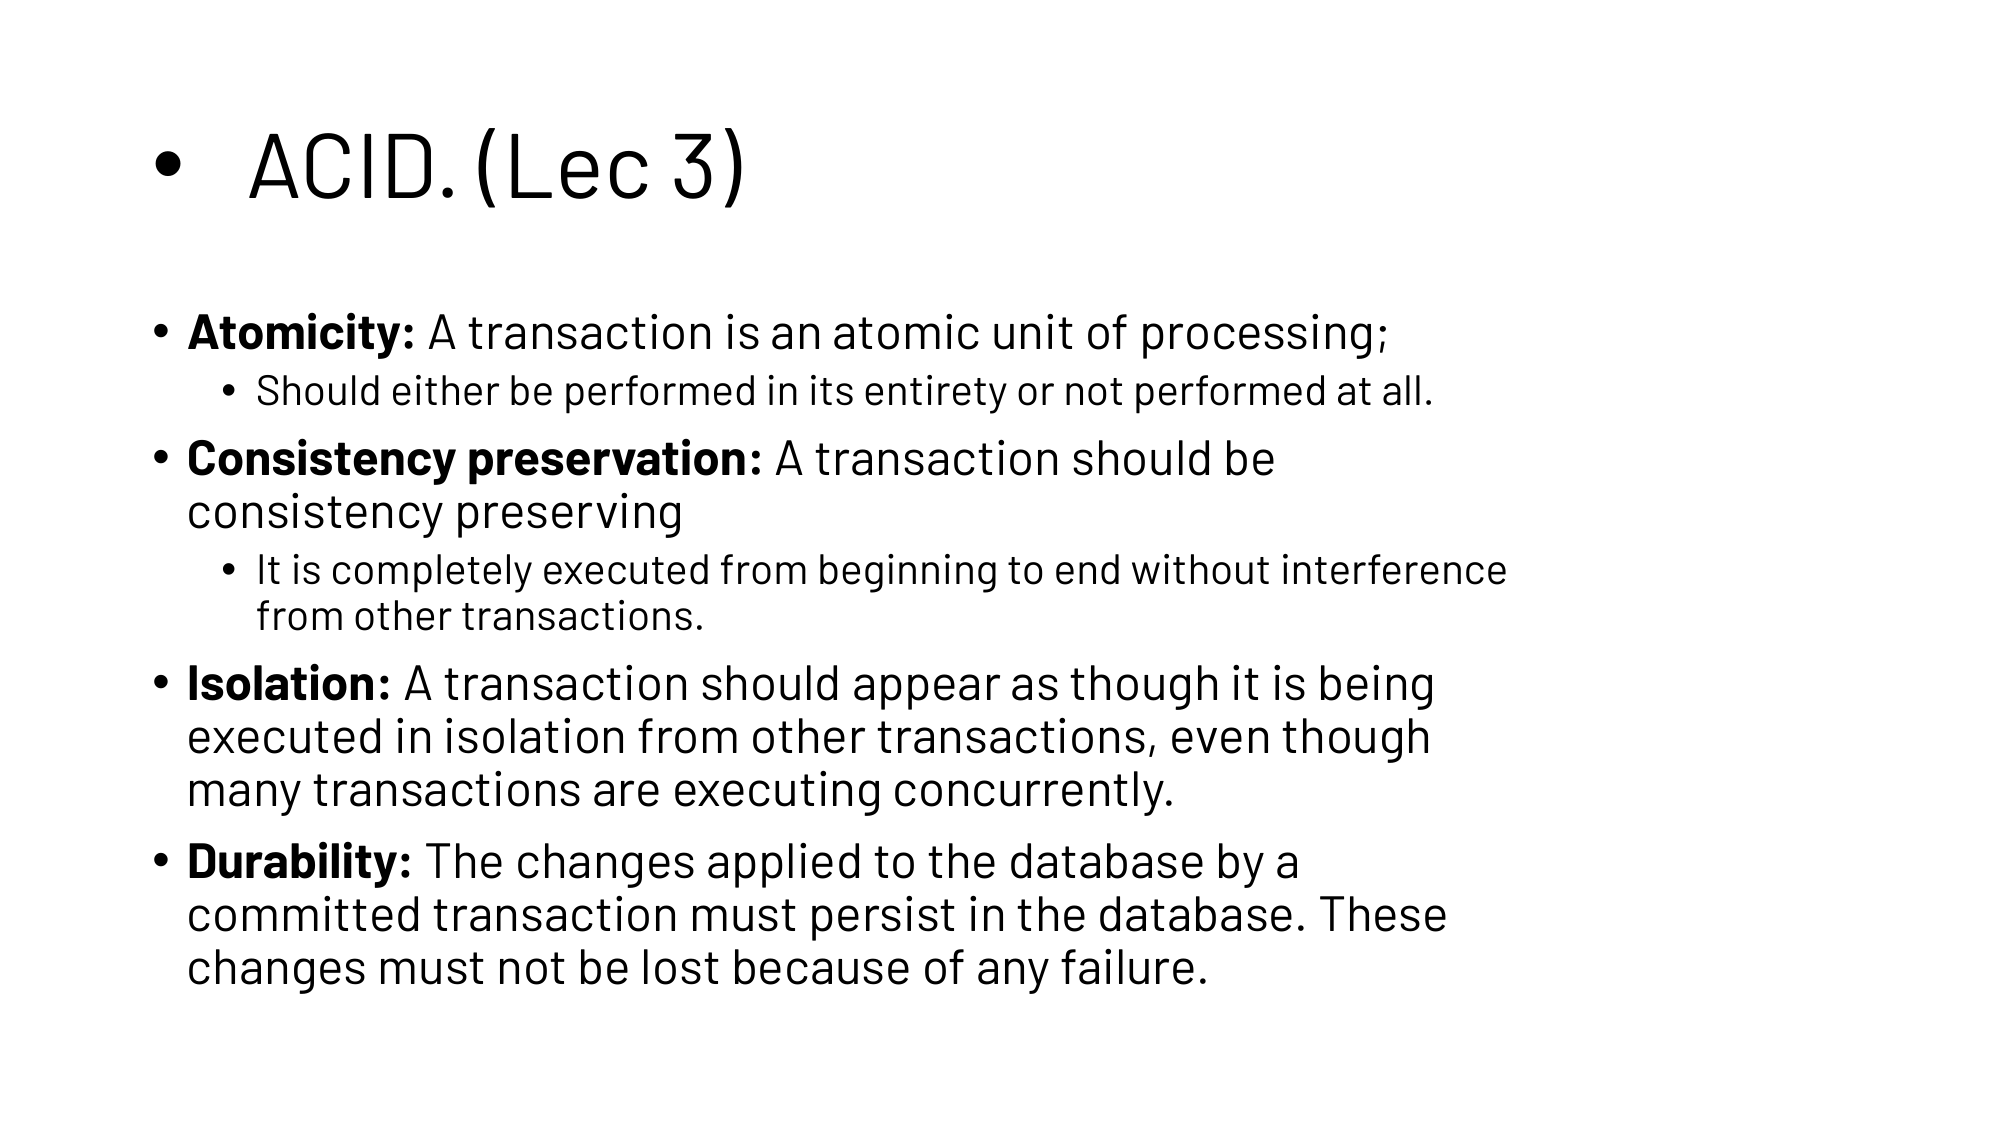

# ACID. (Lec 3)
Atomicity: A transaction is an atomic unit of processing;
Should either be performed in its entirety or not performed at all.
Consistency preservation: A transaction should be consistency preserving
It is completely executed from beginning to end without interference from other transactions.
Isolation: A transaction should appear as though it is being executed in isolation from other transactions, even though many transactions are executing concurrently.
Durability: The changes applied to the database by a committed transaction must persist in the database. These changes must not be lost because of any failure.